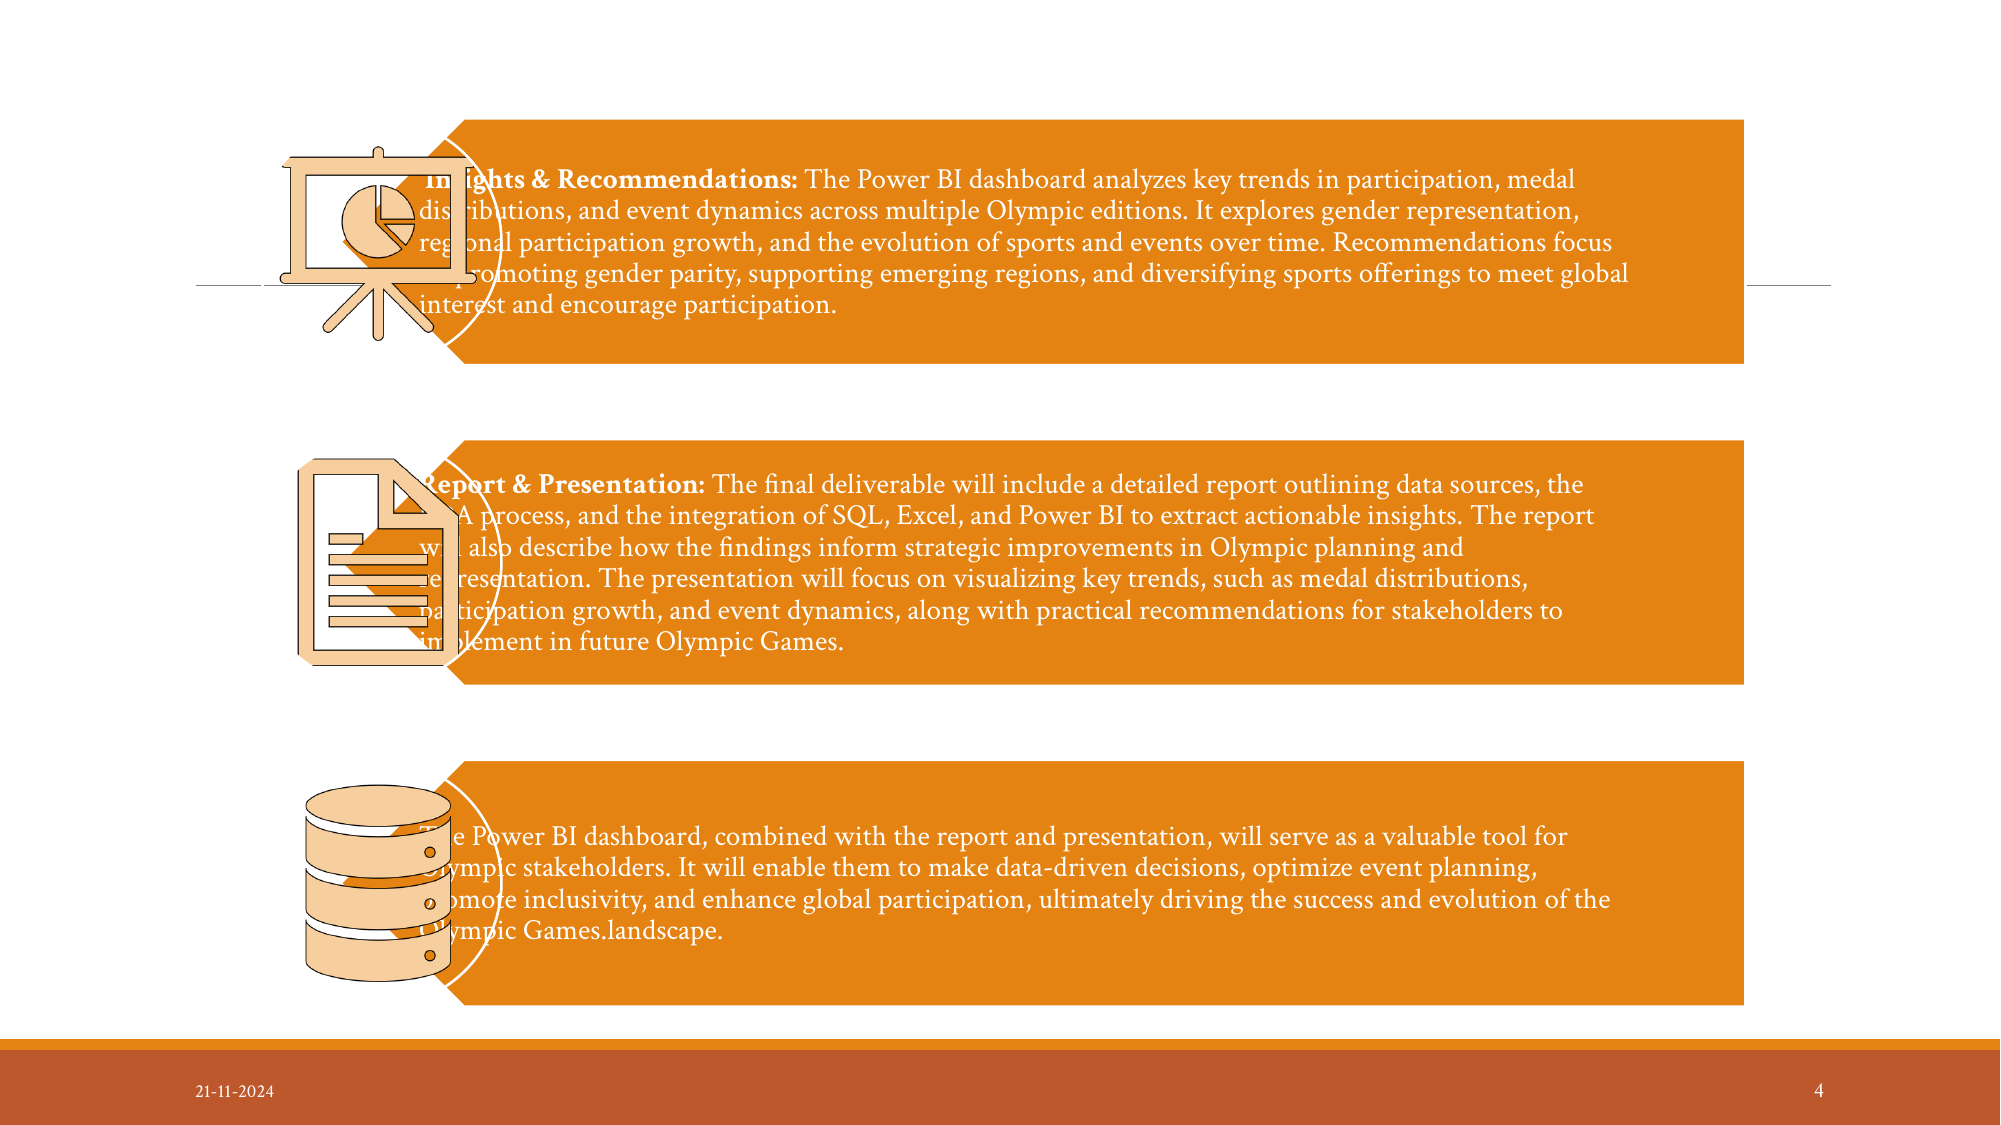

Insights & Recommendations: The Power BI dashboard analyzes key trends in participation, medal distributions, and event dynamics across multiple Olympic editions. It explores gender representation, regional participation growth, and the evolution of sports and events over time. Recommendations focus on promoting gender parity, supporting emerging regions, and diversifying sports offerings to meet global interest and encourage participation.
Report & Presentation: The final deliverable will include a detailed report outlining data sources, the EDA process, and the integration of SQL, Excel, and Power BI to extract actionable insights. The report will also describe how the findings inform strategic improvements in Olympic planning and representation. The presentation will focus on visualizing key trends, such as medal distributions, participation growth, and event dynamics, along with practical recommendations for stakeholders to implement in future Olympic Games.
The Power BI dashboard, combined with the report and presentation, will serve as a valuable tool for Olympic stakeholders. It will enable them to make data-driven decisions, optimize event planning, promote inclusivity, and enhance global participation, ultimately driving the success and evolution of the Olympic Games.landscape.
21-11-2024
4